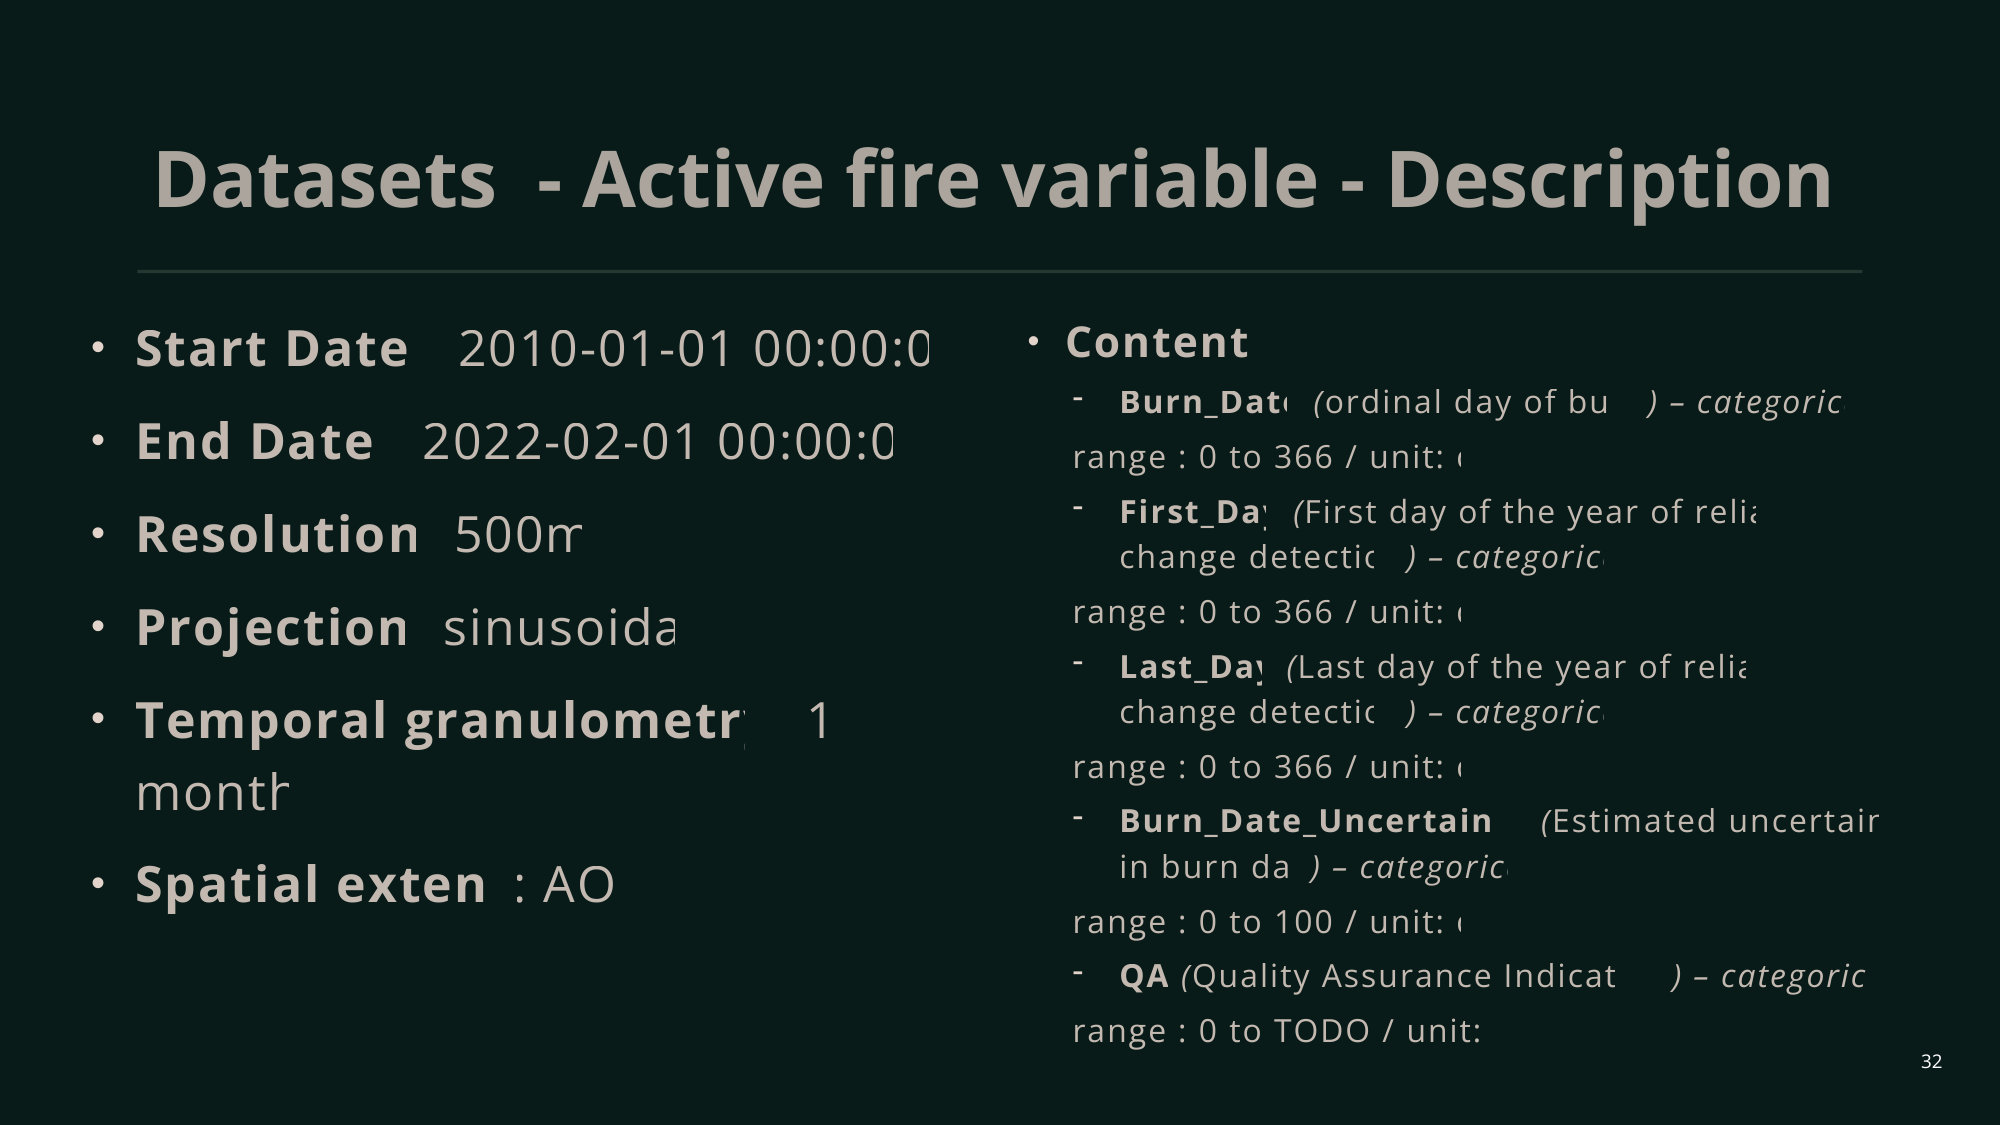

# Datasets  - Active fire variable - Description
Start Date : 2010-01-01 00:00:00
End Date : 2022-02-01 00:00:00
Resolution: 500m
Projection: sinusoidal
Temporal granulometry: 1 month
Spatial extent: AOI

Content:
Burn_Date (ordinal day of burn) – categorical
	range : 0 to 366 / unit: day
First_Day (First day of the year of reliable change detection) – categorical
	range : 0 to 366 / unit: day
Last_Day (Last day of the year of reliable change detection) – categorical
	range : 0 to 366 / unit: day
Burn_Date_Uncertainty (Estimated uncertainty in burn day) – categorical
	range : 0 to 100 / unit: day
QA (Quality Assurance Indicators) – categorical
	range : 0 to TODO / unit: bit

32